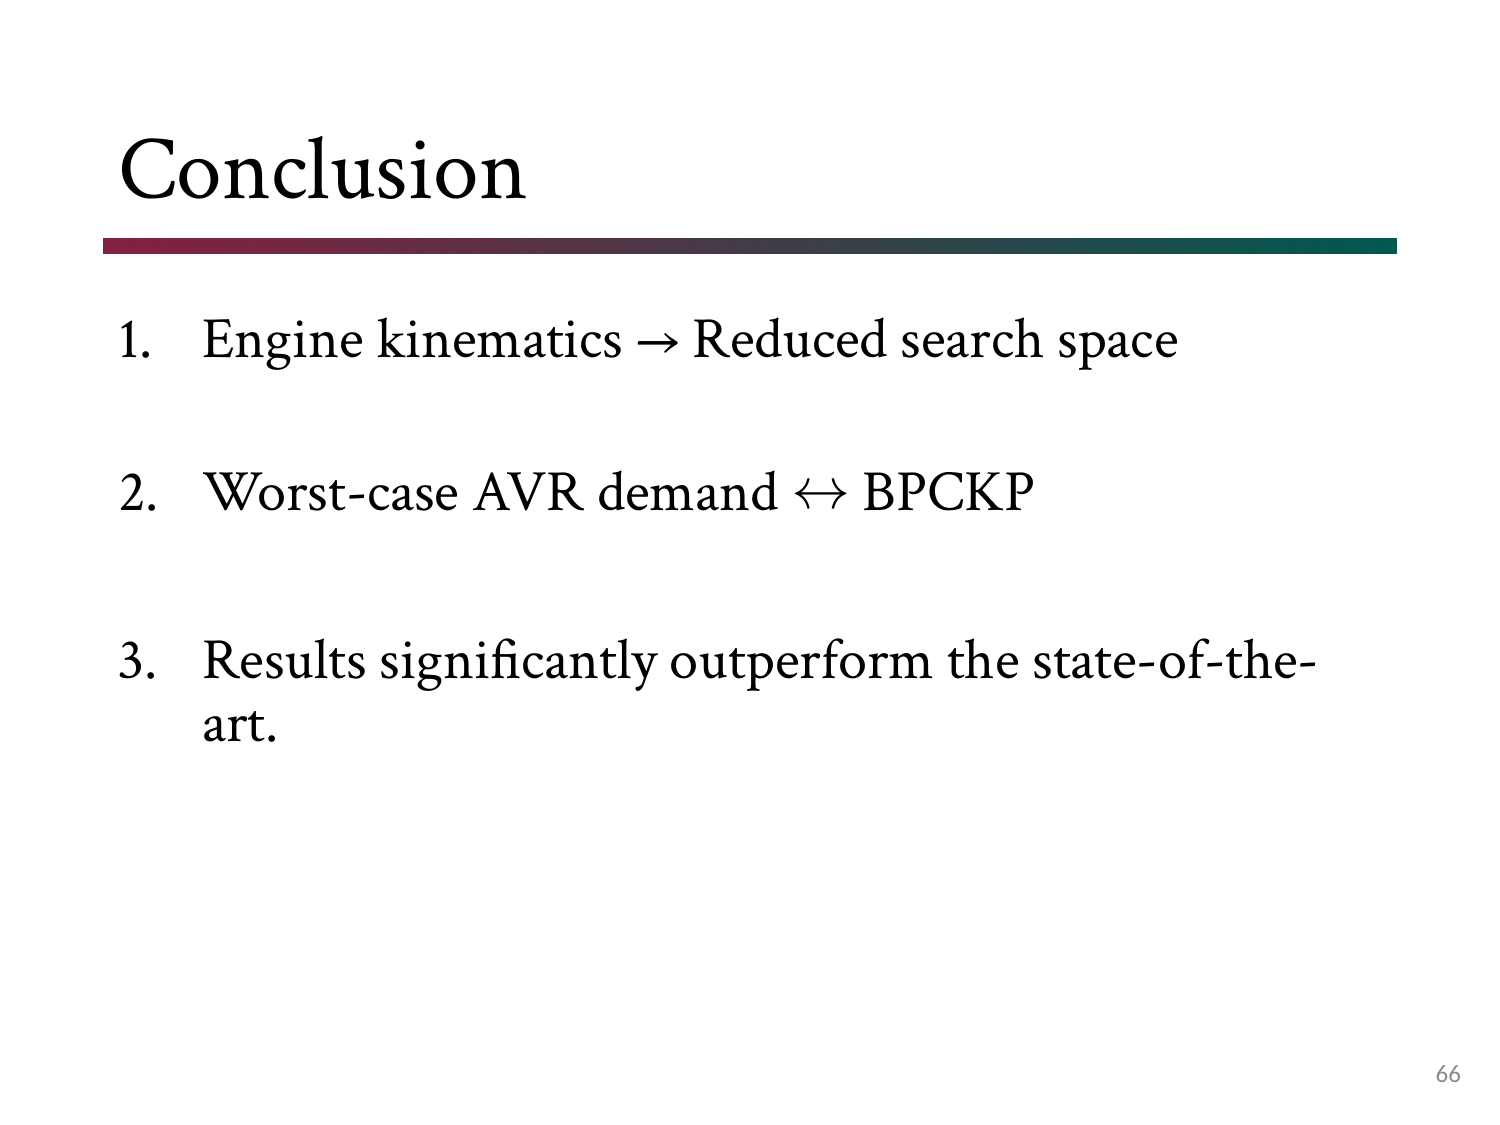

# Conclusion
Engine kinematics → Reduced search space
Worst-case AVR demand ↔ BPCKP

Results significantly outperform the state-of-the-art.